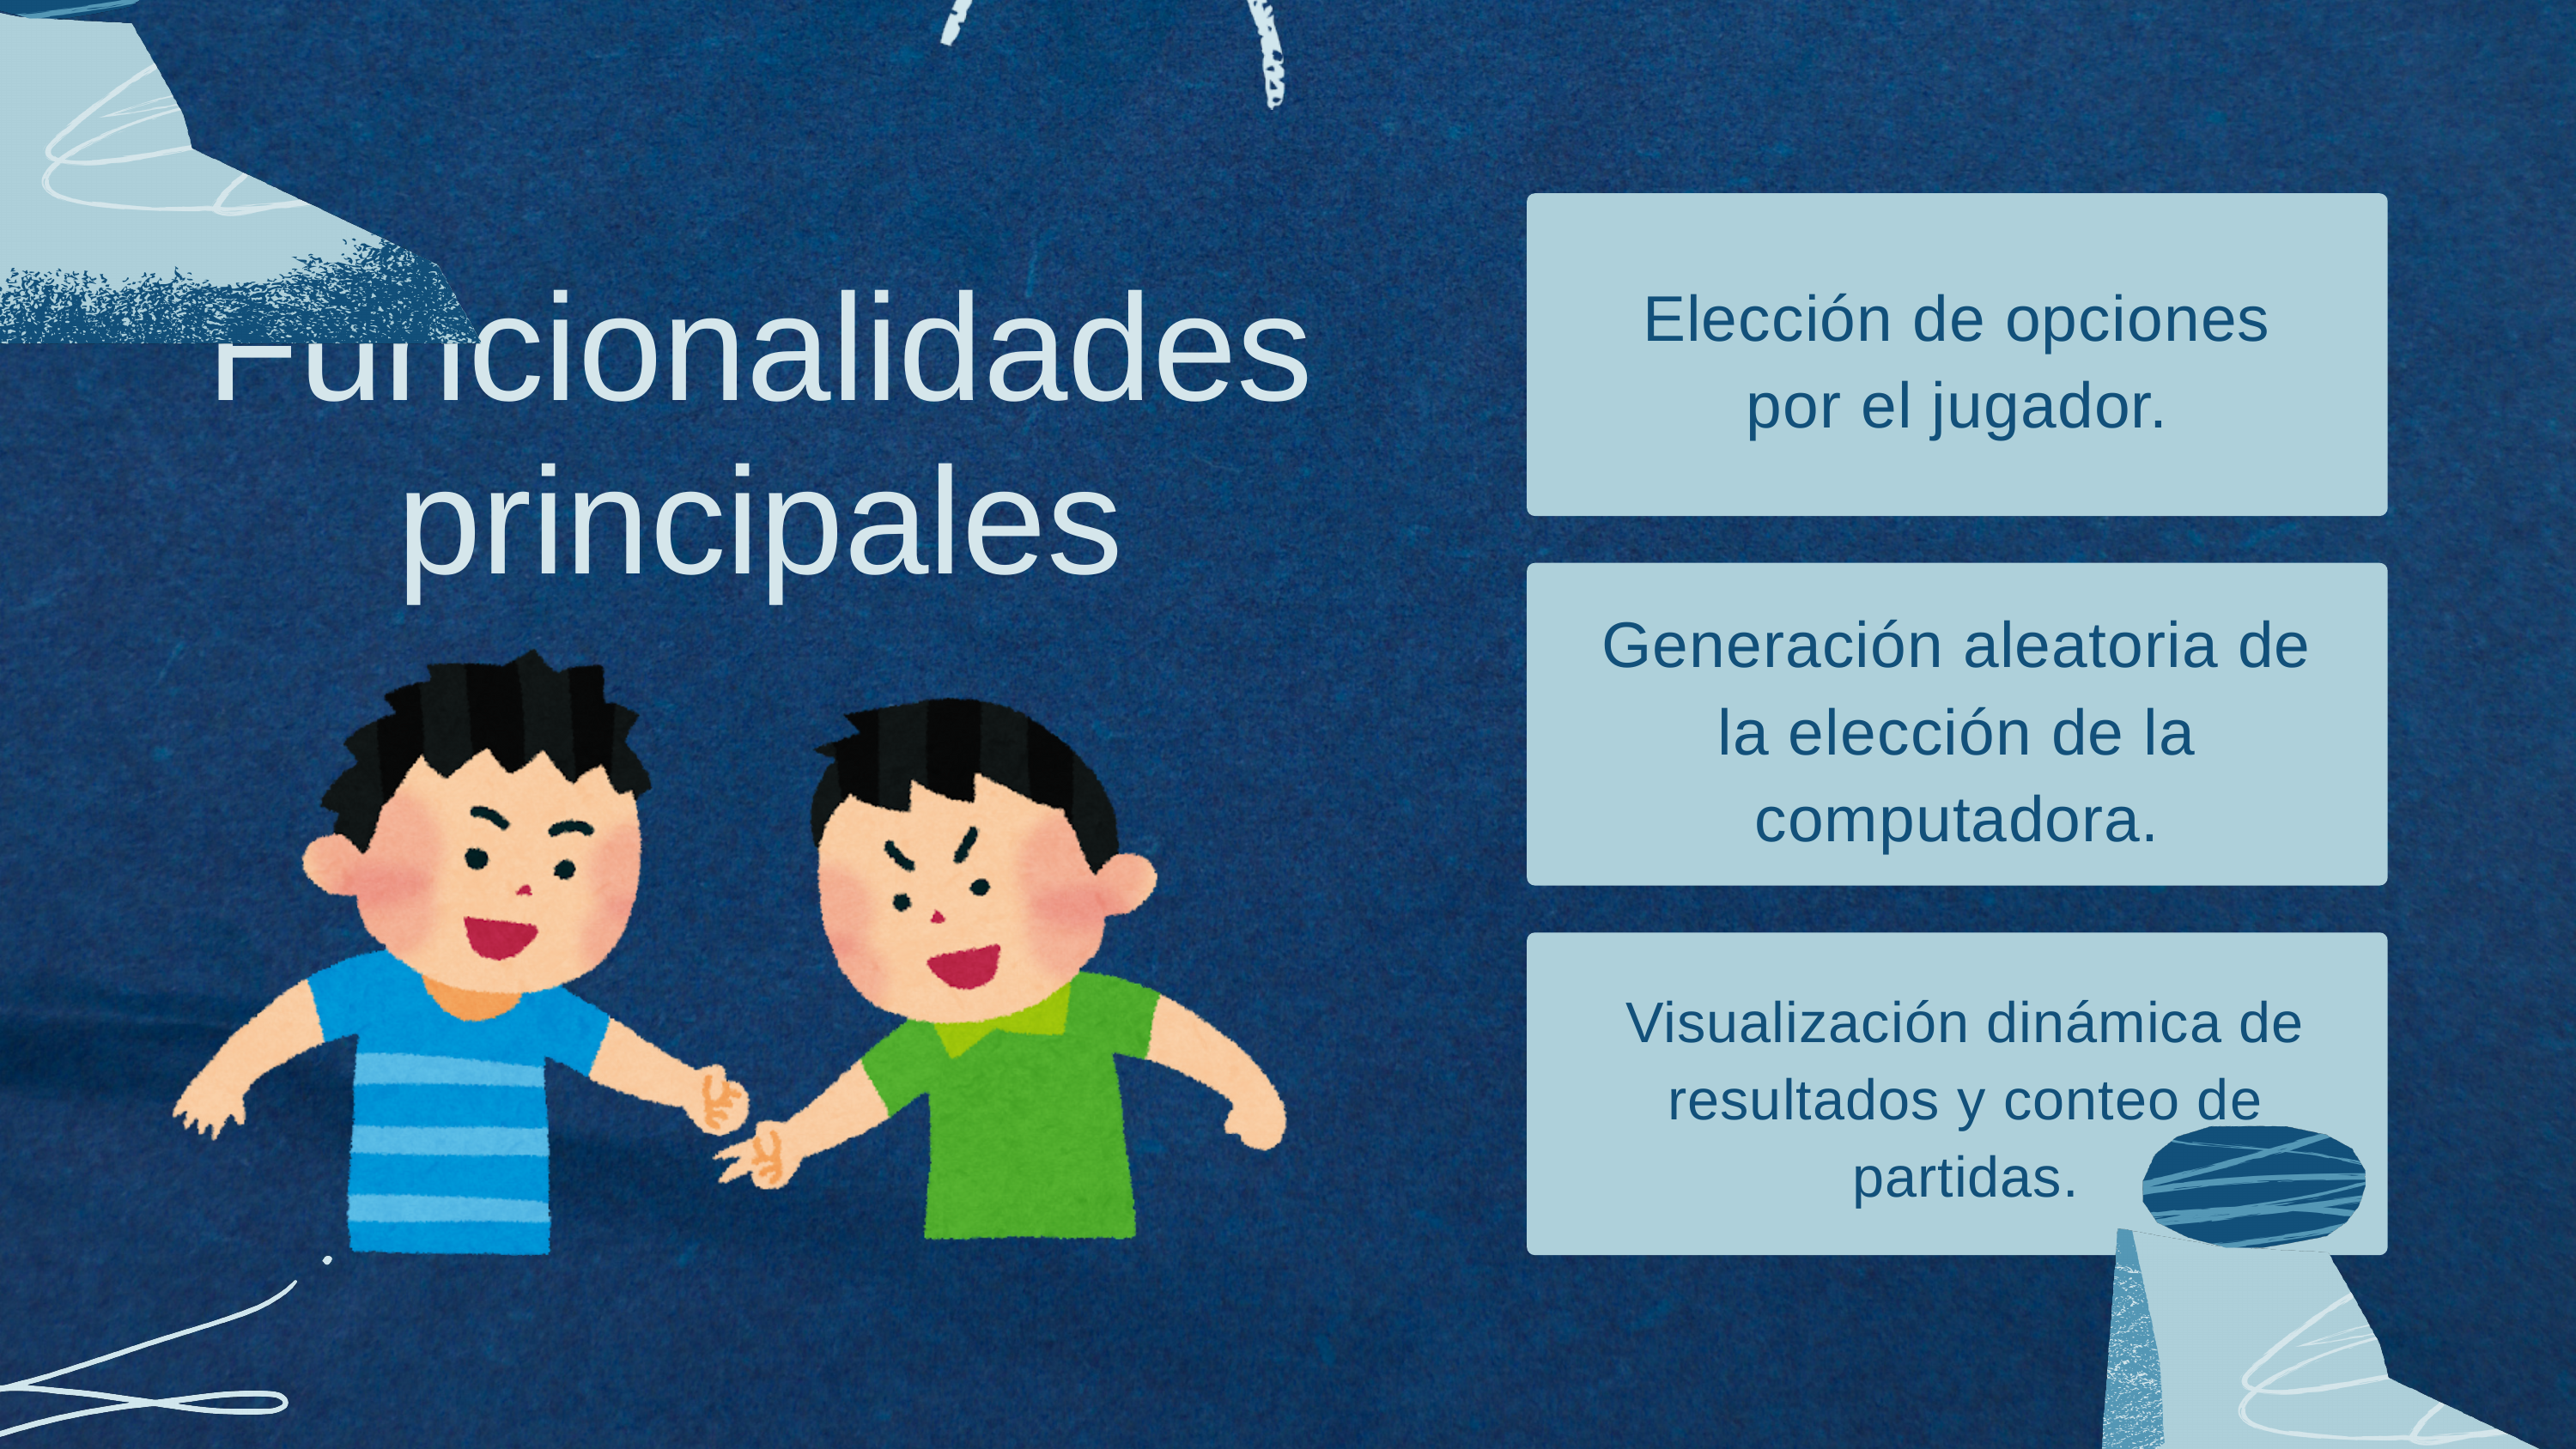

Funcionalidades principales
Elección de opciones por el jugador.

Generación aleatoria de la elección de la computadora.

Visualización dinámica de resultados y conteo de partidas.